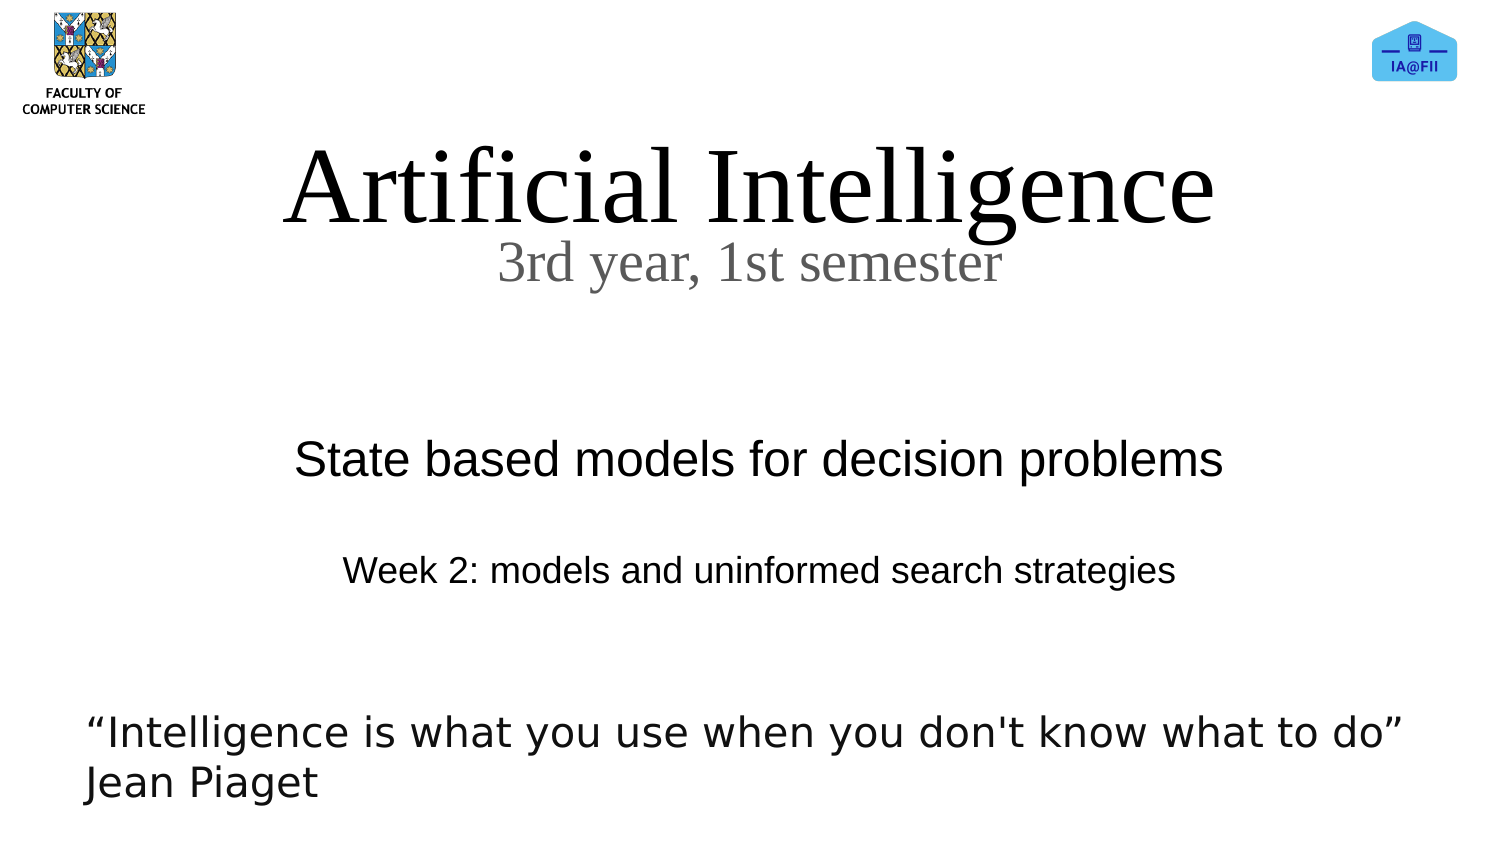

# Artificial Intelligence
3rd year, 1st semester

State based models for decision problems

Week 2: models and uninformed search strategies
“Intelligence is what you use when you don't know what to do”  Jean Piaget